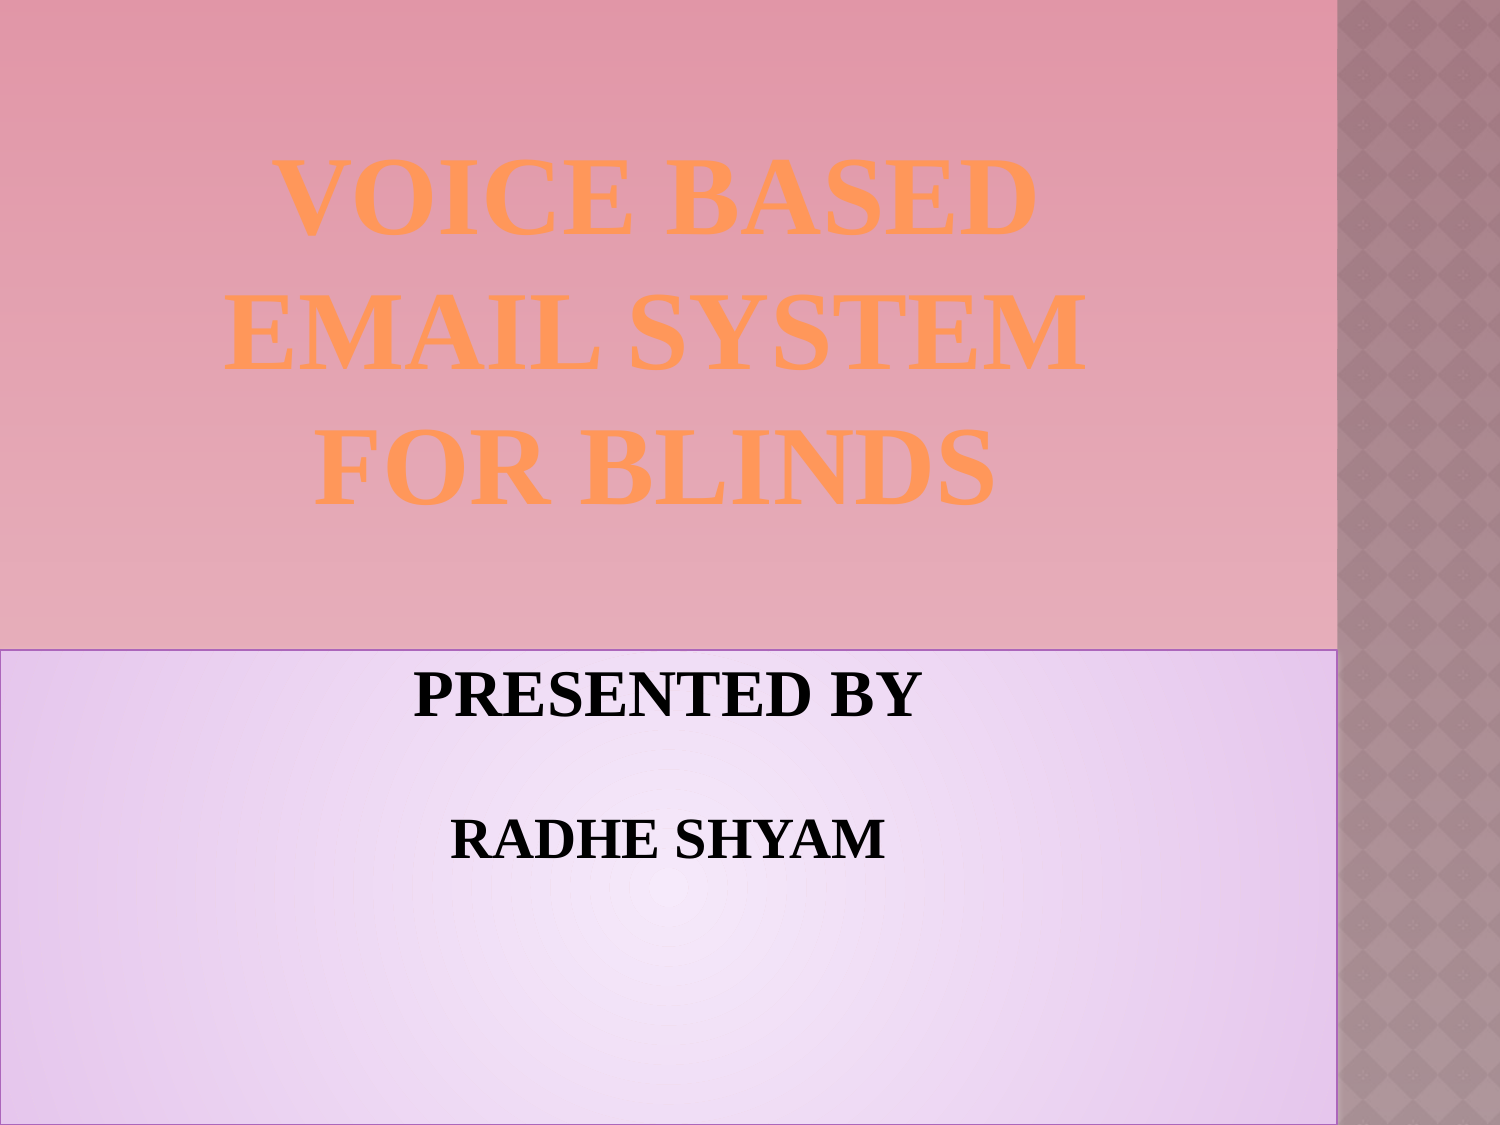

VOICE BASED EMAIL SYSTEM FOR BLINDS
# Presented by Radhe shyam